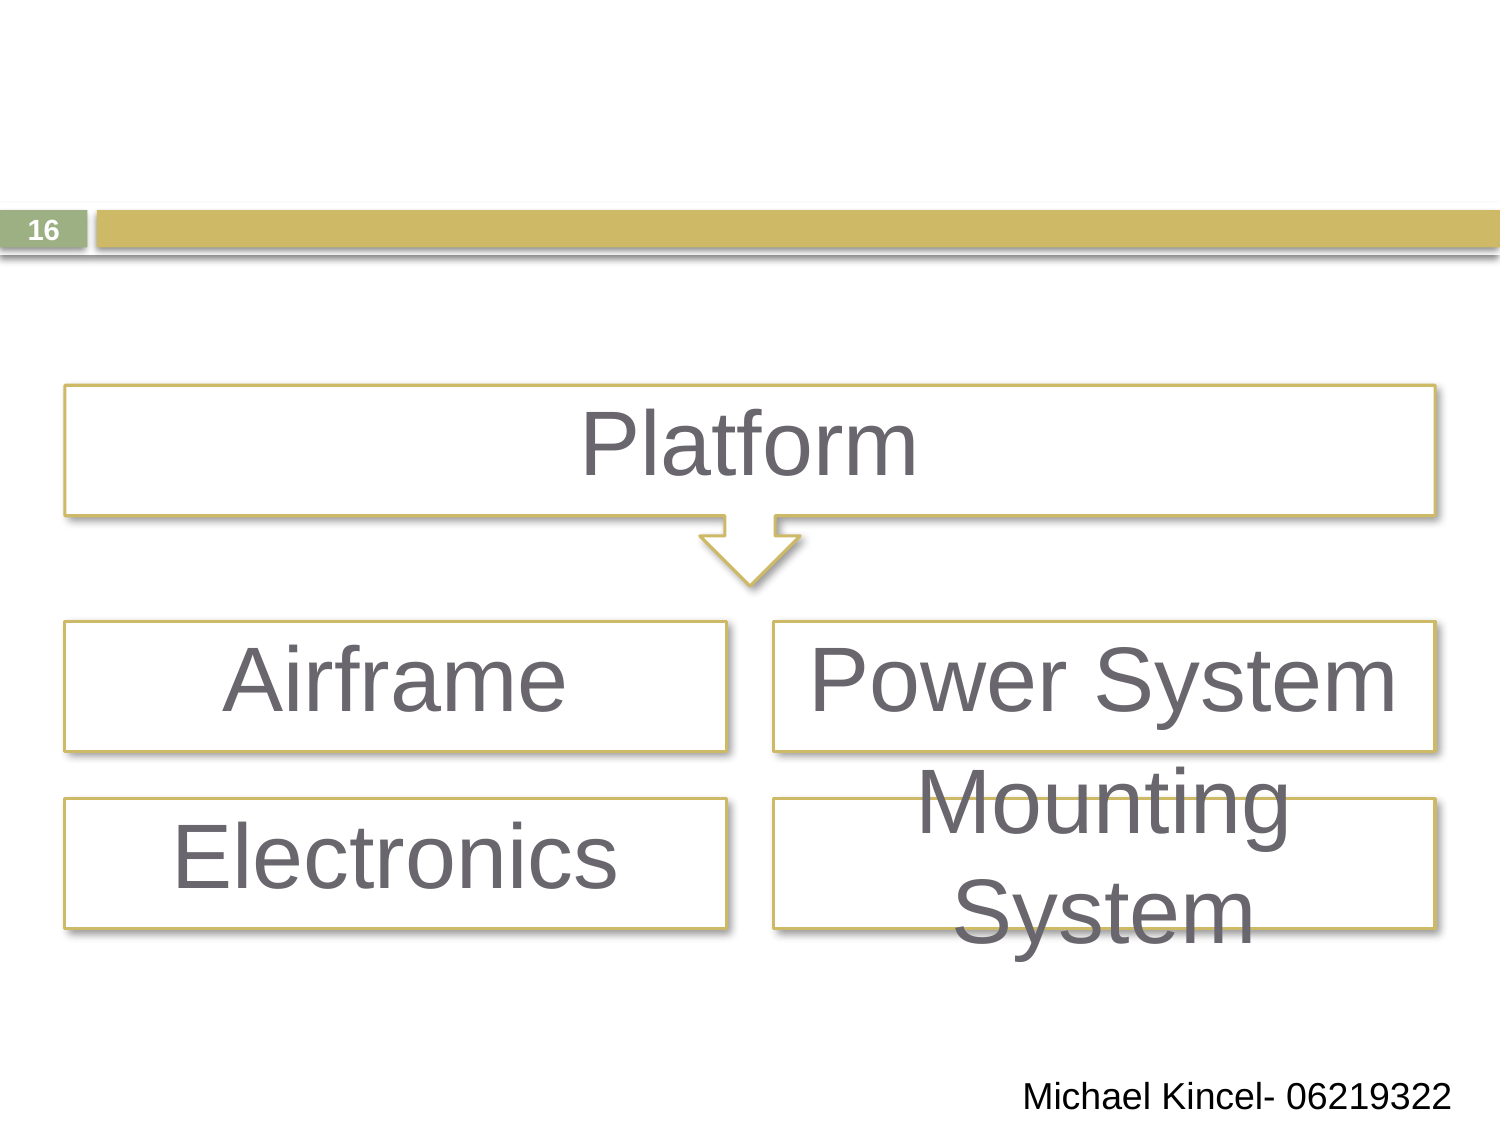

#
16
Platform

Airframe
Power System

Electronics
Mounting System

Michael Kincel- 06219322